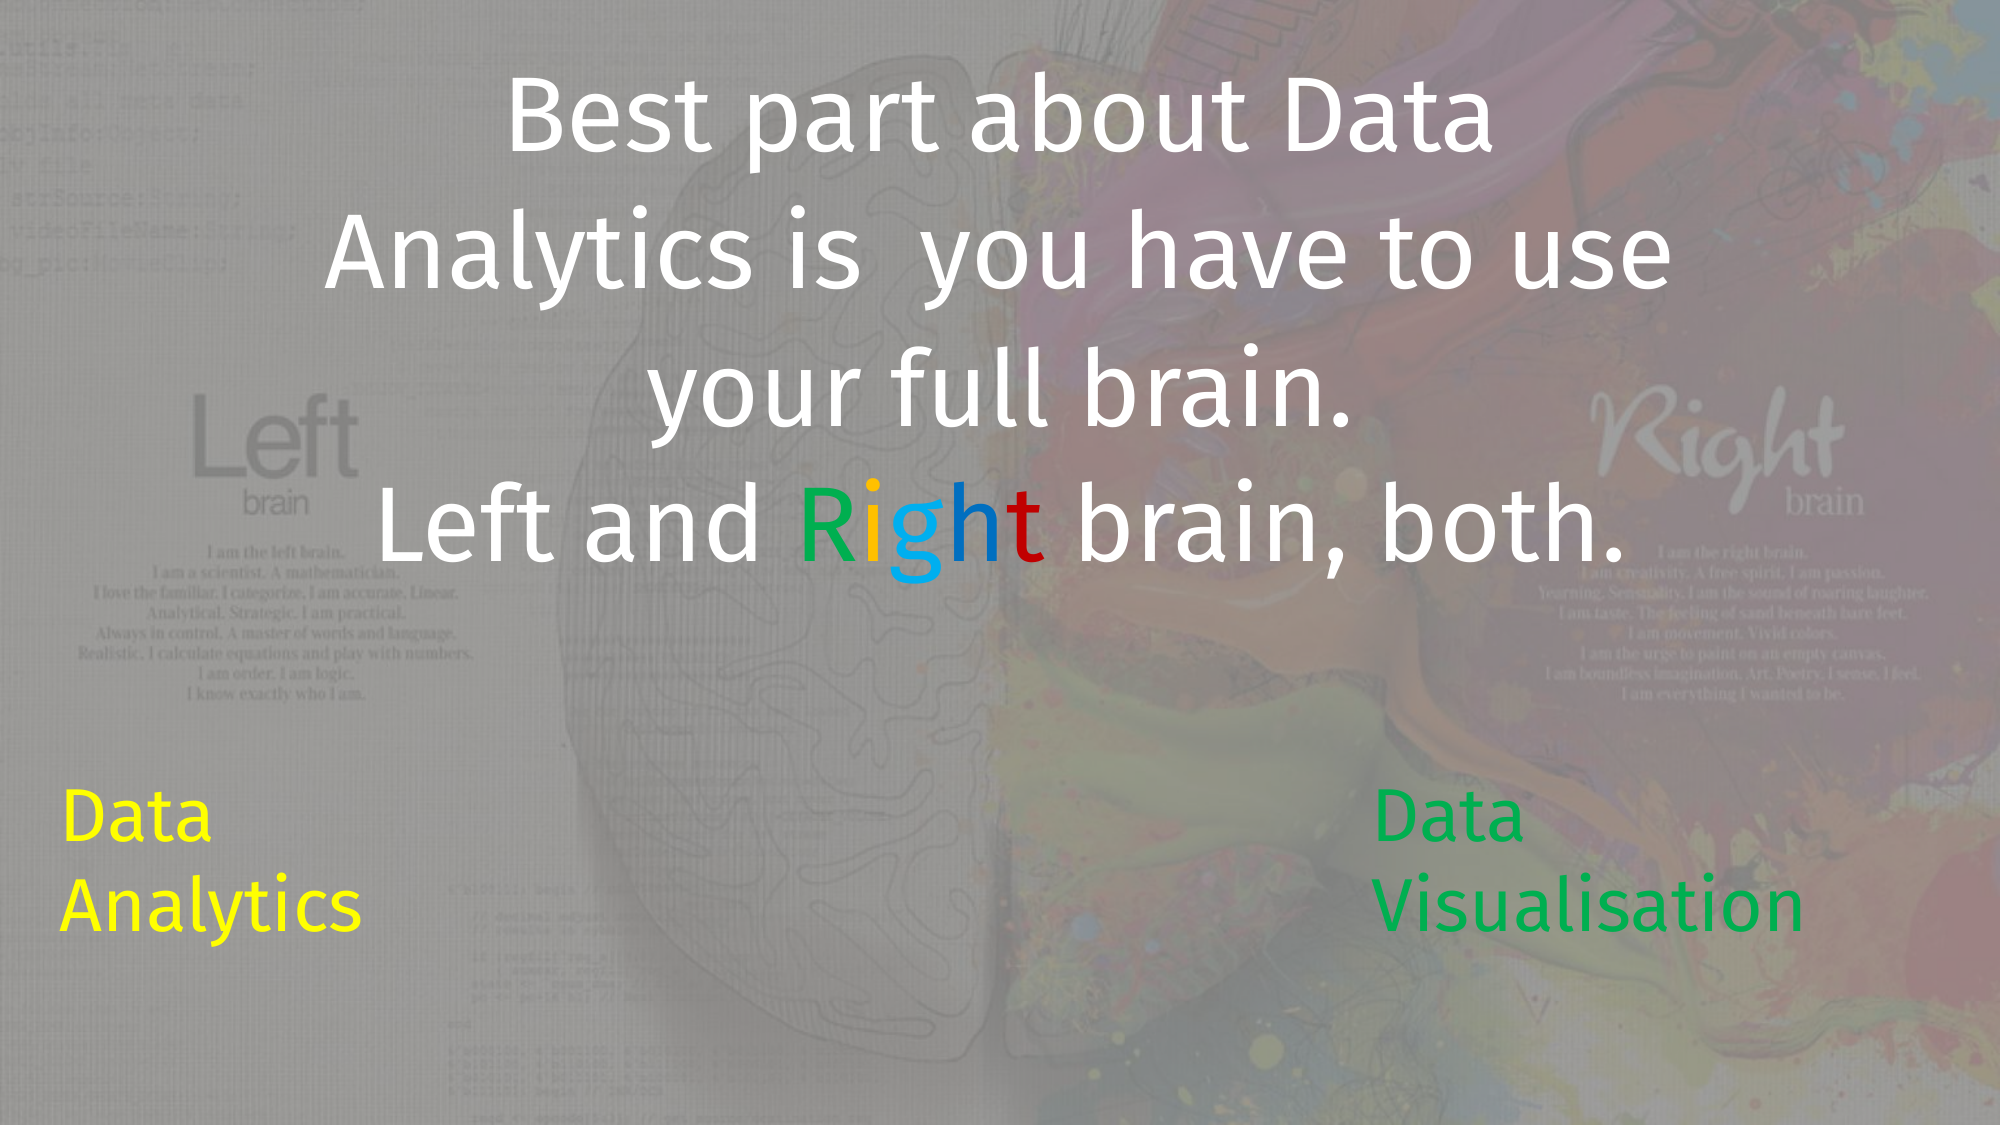

# Best part about Data Analytics is  you have to use your full brain.
Left and Right brain, both.
Data Analytics
Data Visualisation